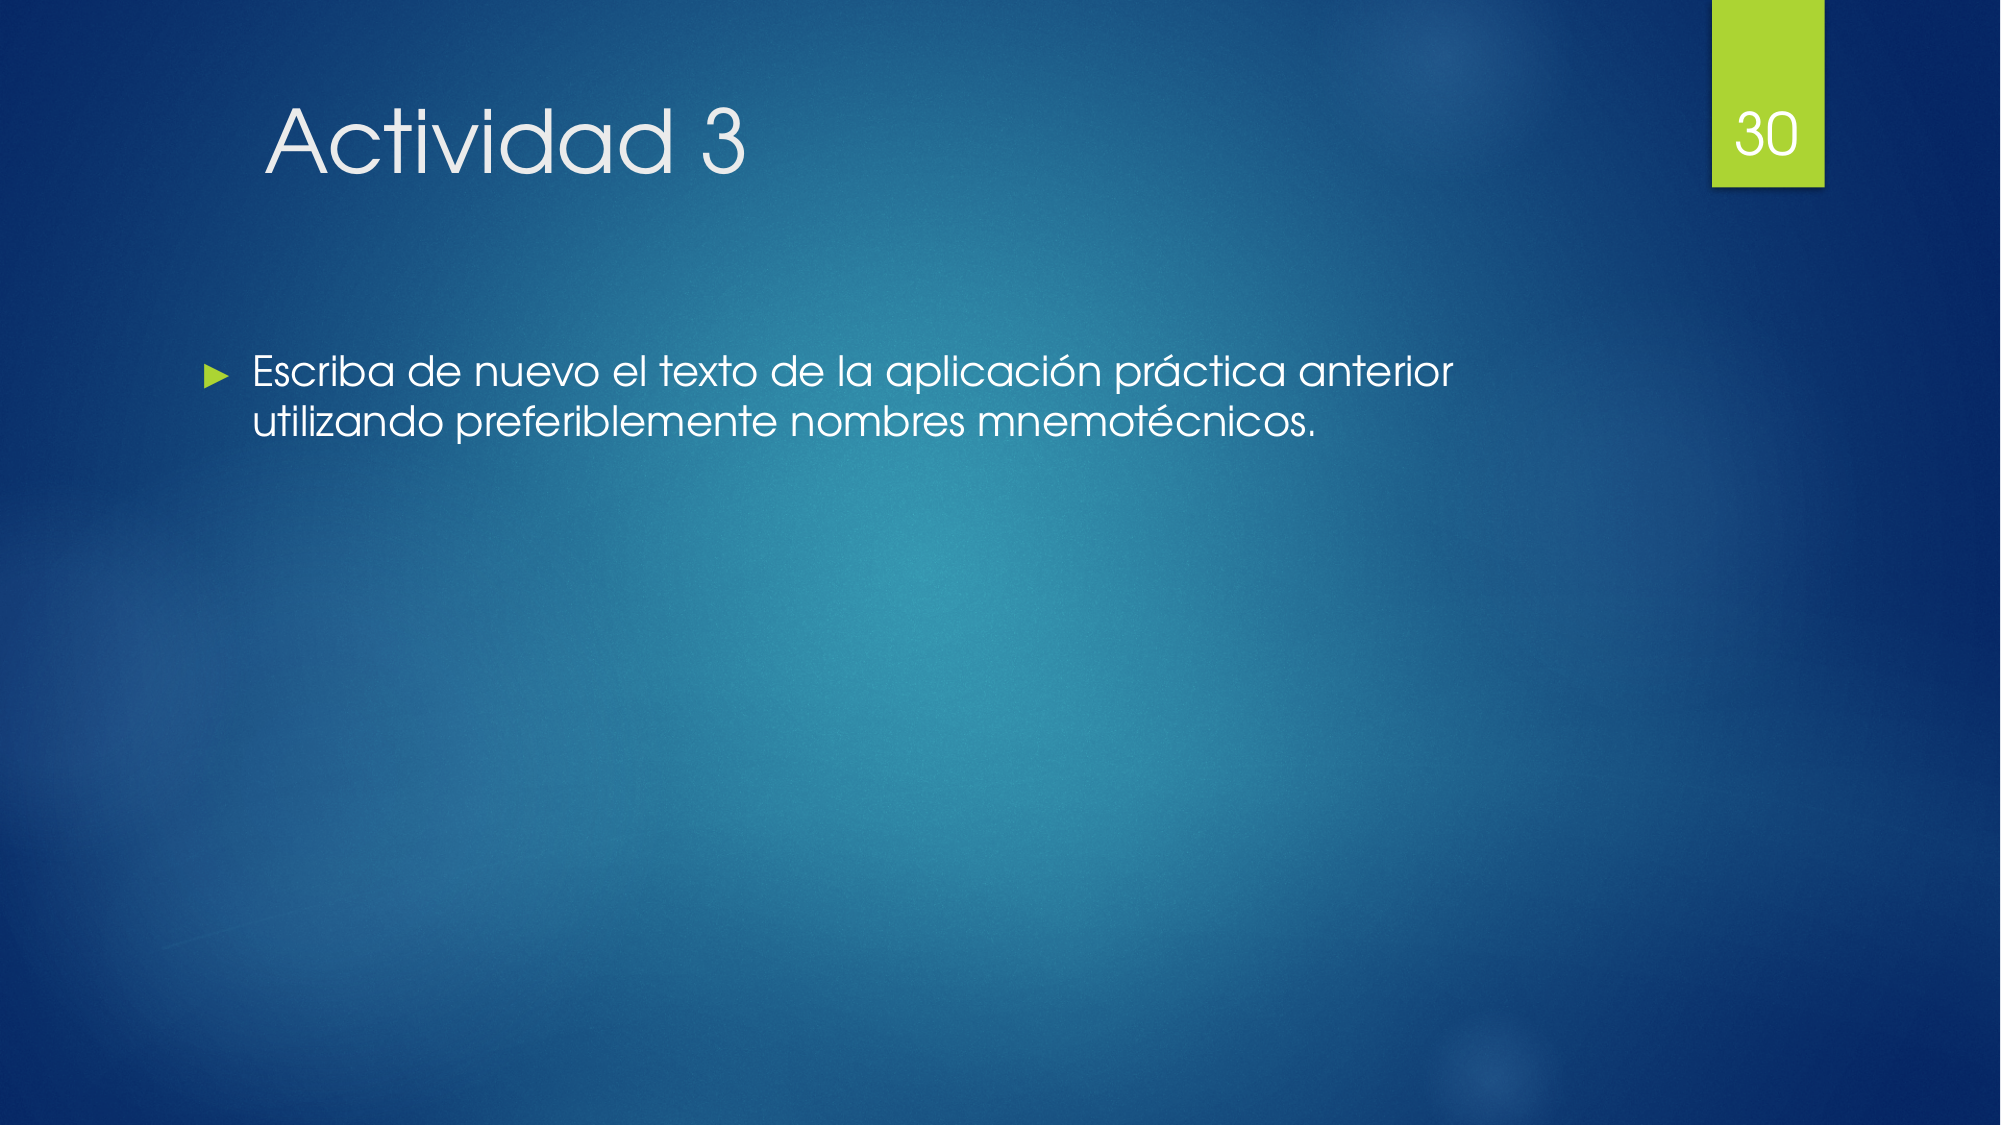

30
# Actividad 3
Escriba de nuevo el texto de la aplicación práctica anterior utilizando preferiblemente nombres mnemotécnicos.